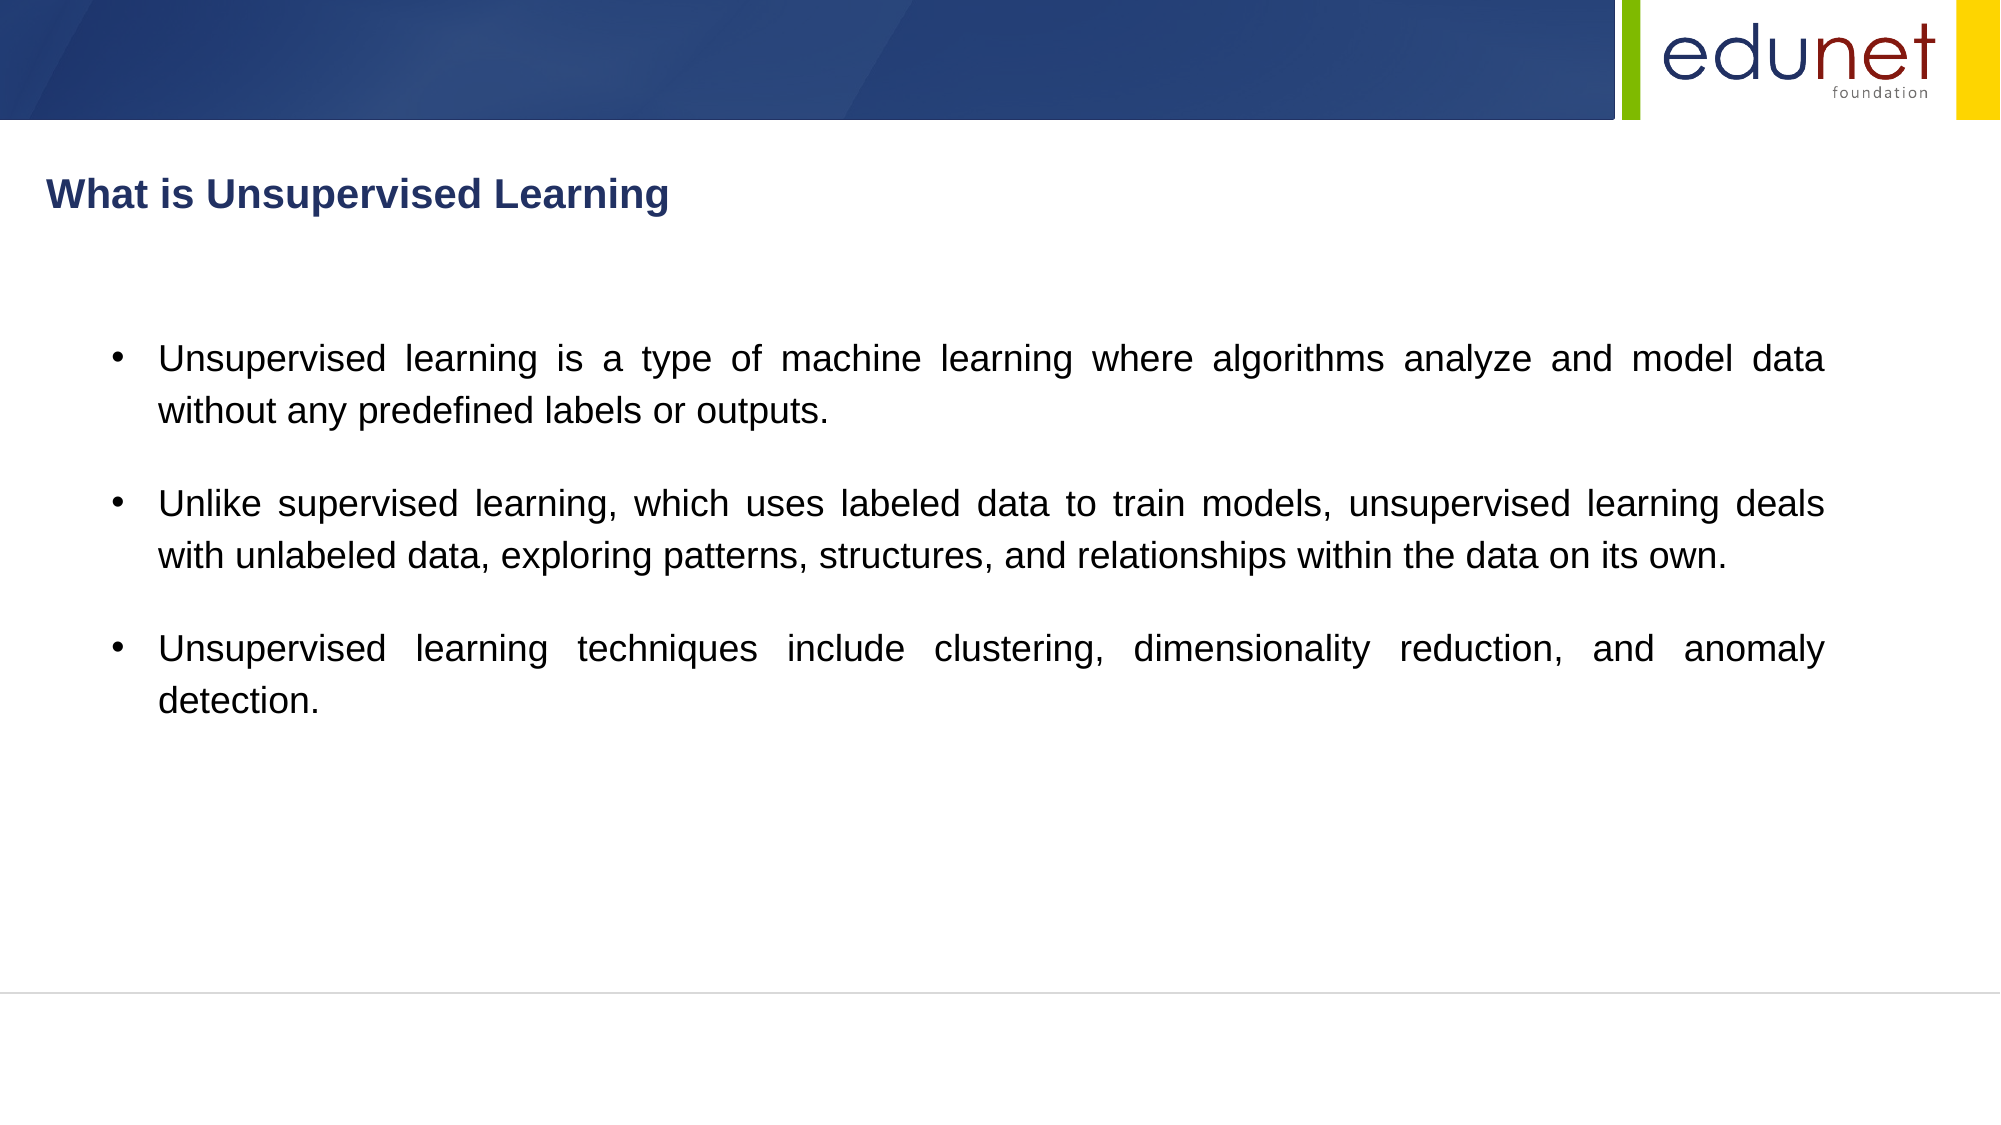

What is Unsupervised Learning
Unsupervised learning is a type of machine learning where algorithms analyze and model data without any predefined labels or outputs.
Unlike supervised learning, which uses labeled data to train models, unsupervised learning deals with unlabeled data, exploring patterns, structures, and relationships within the data on its own.
Unsupervised learning techniques include clustering, dimensionality reduction, and anomaly detection.